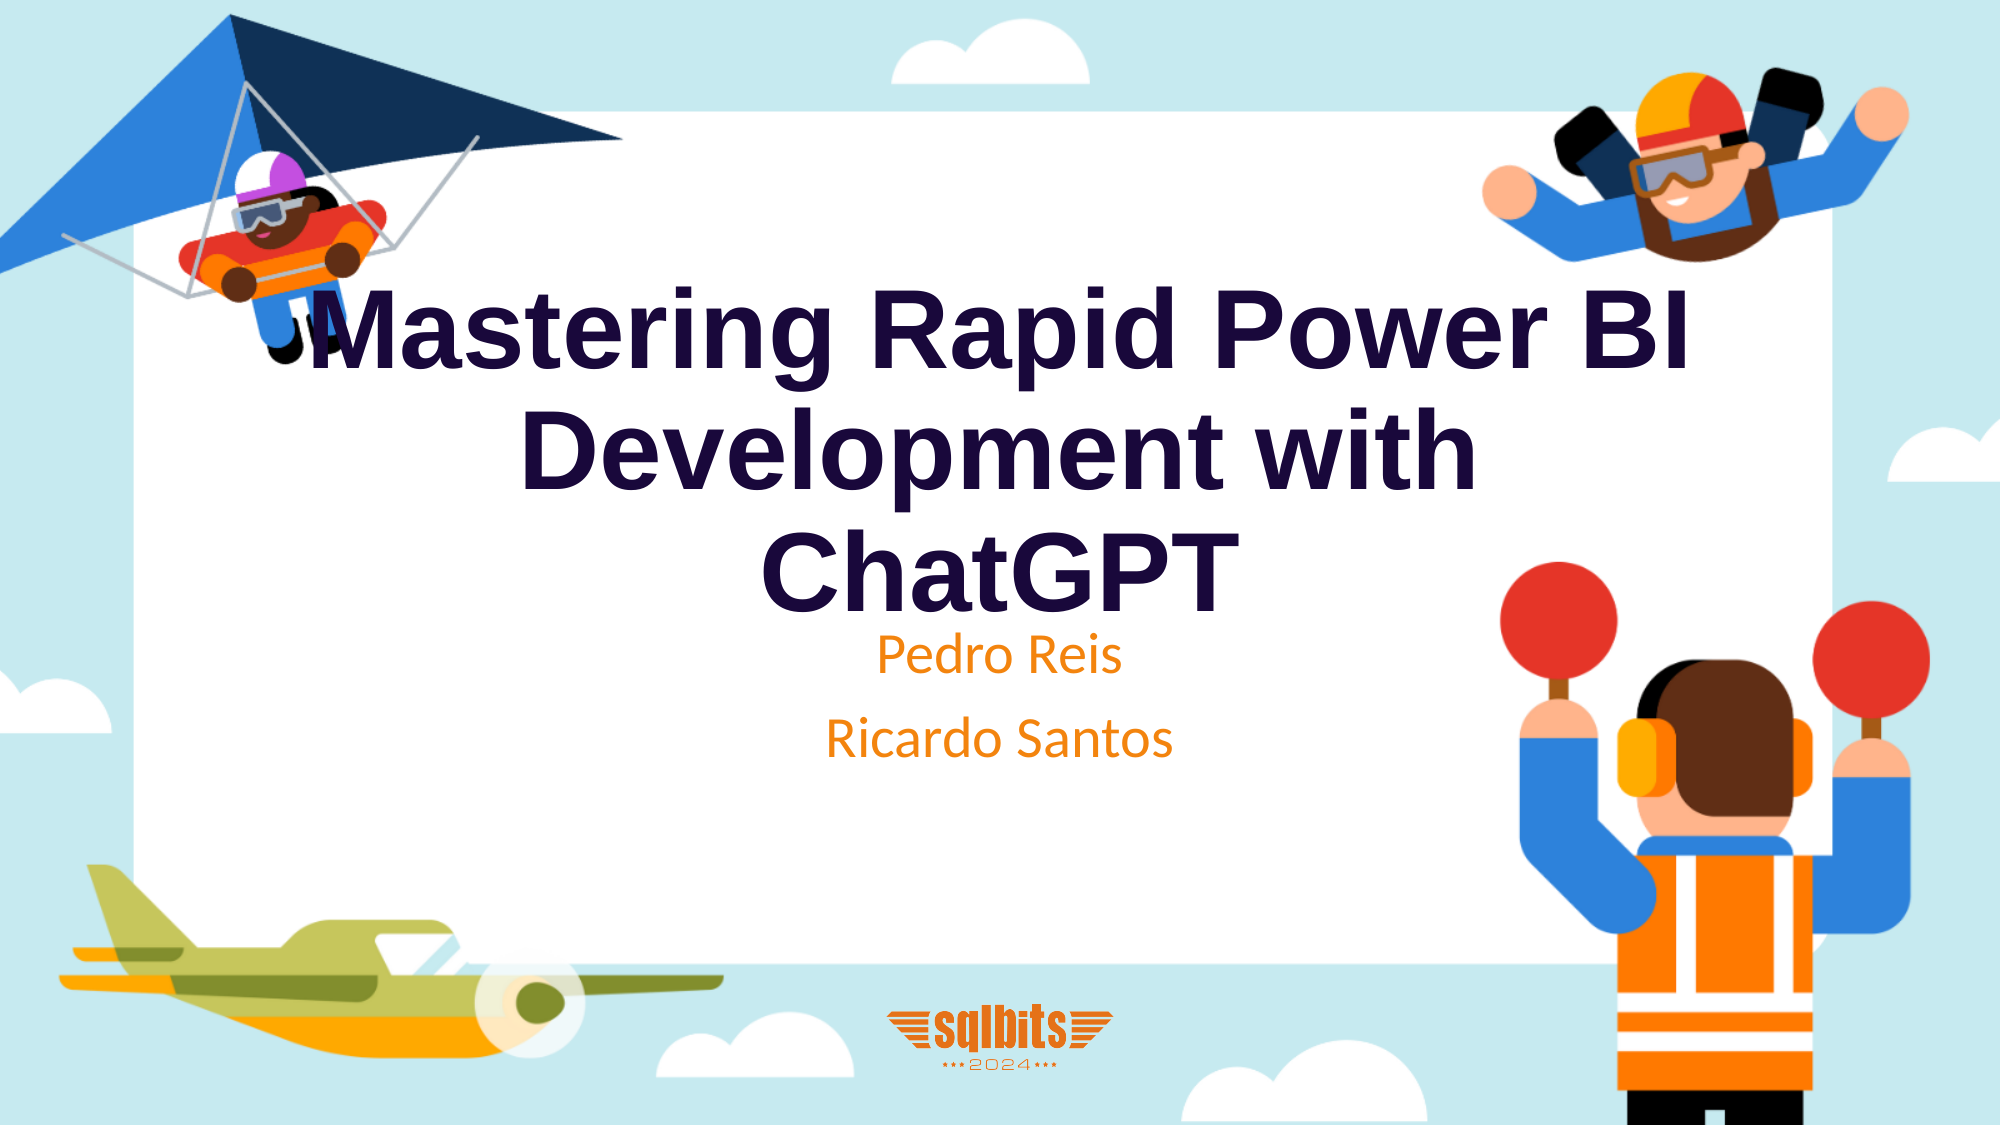

# Mastering Rapid Power BI Development with ChatGPT
Pedro Reis
Ricardo Santos